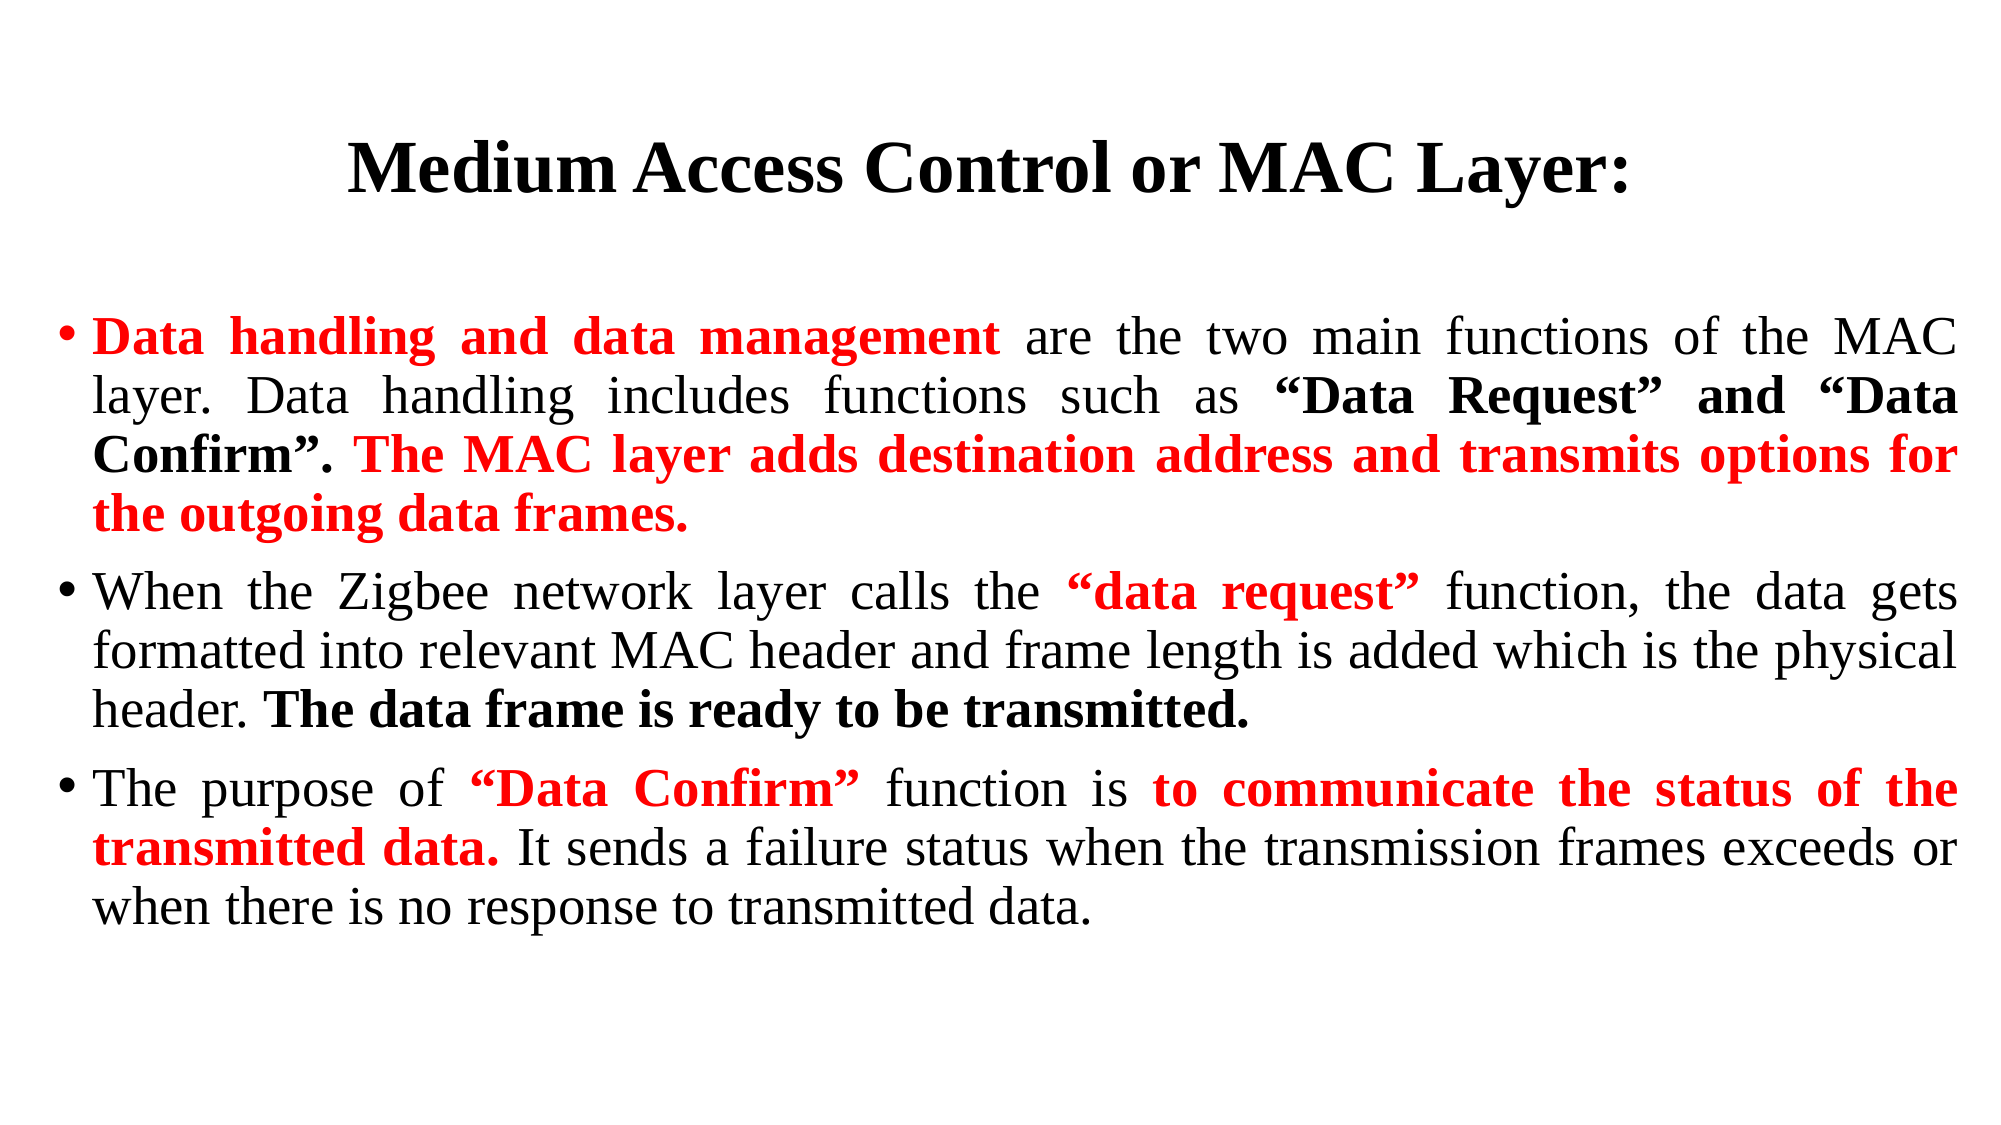

# Medium Access Control or MAC Layer:
Data handling and data management are the two main functions of the MAC layer. Data handling includes functions such as “Data Request” and “Data Confirm”. The MAC layer adds destination address and transmits options for the outgoing data frames.
When the Zigbee network layer calls the “data request” function, the data gets formatted into relevant MAC header and frame length is added which is the physical header. The data frame is ready to be transmitted.
The purpose of “Data Confirm” function is to communicate the status of the transmitted data. It sends a failure status when the transmission frames exceeds or when there is no response to transmitted data.